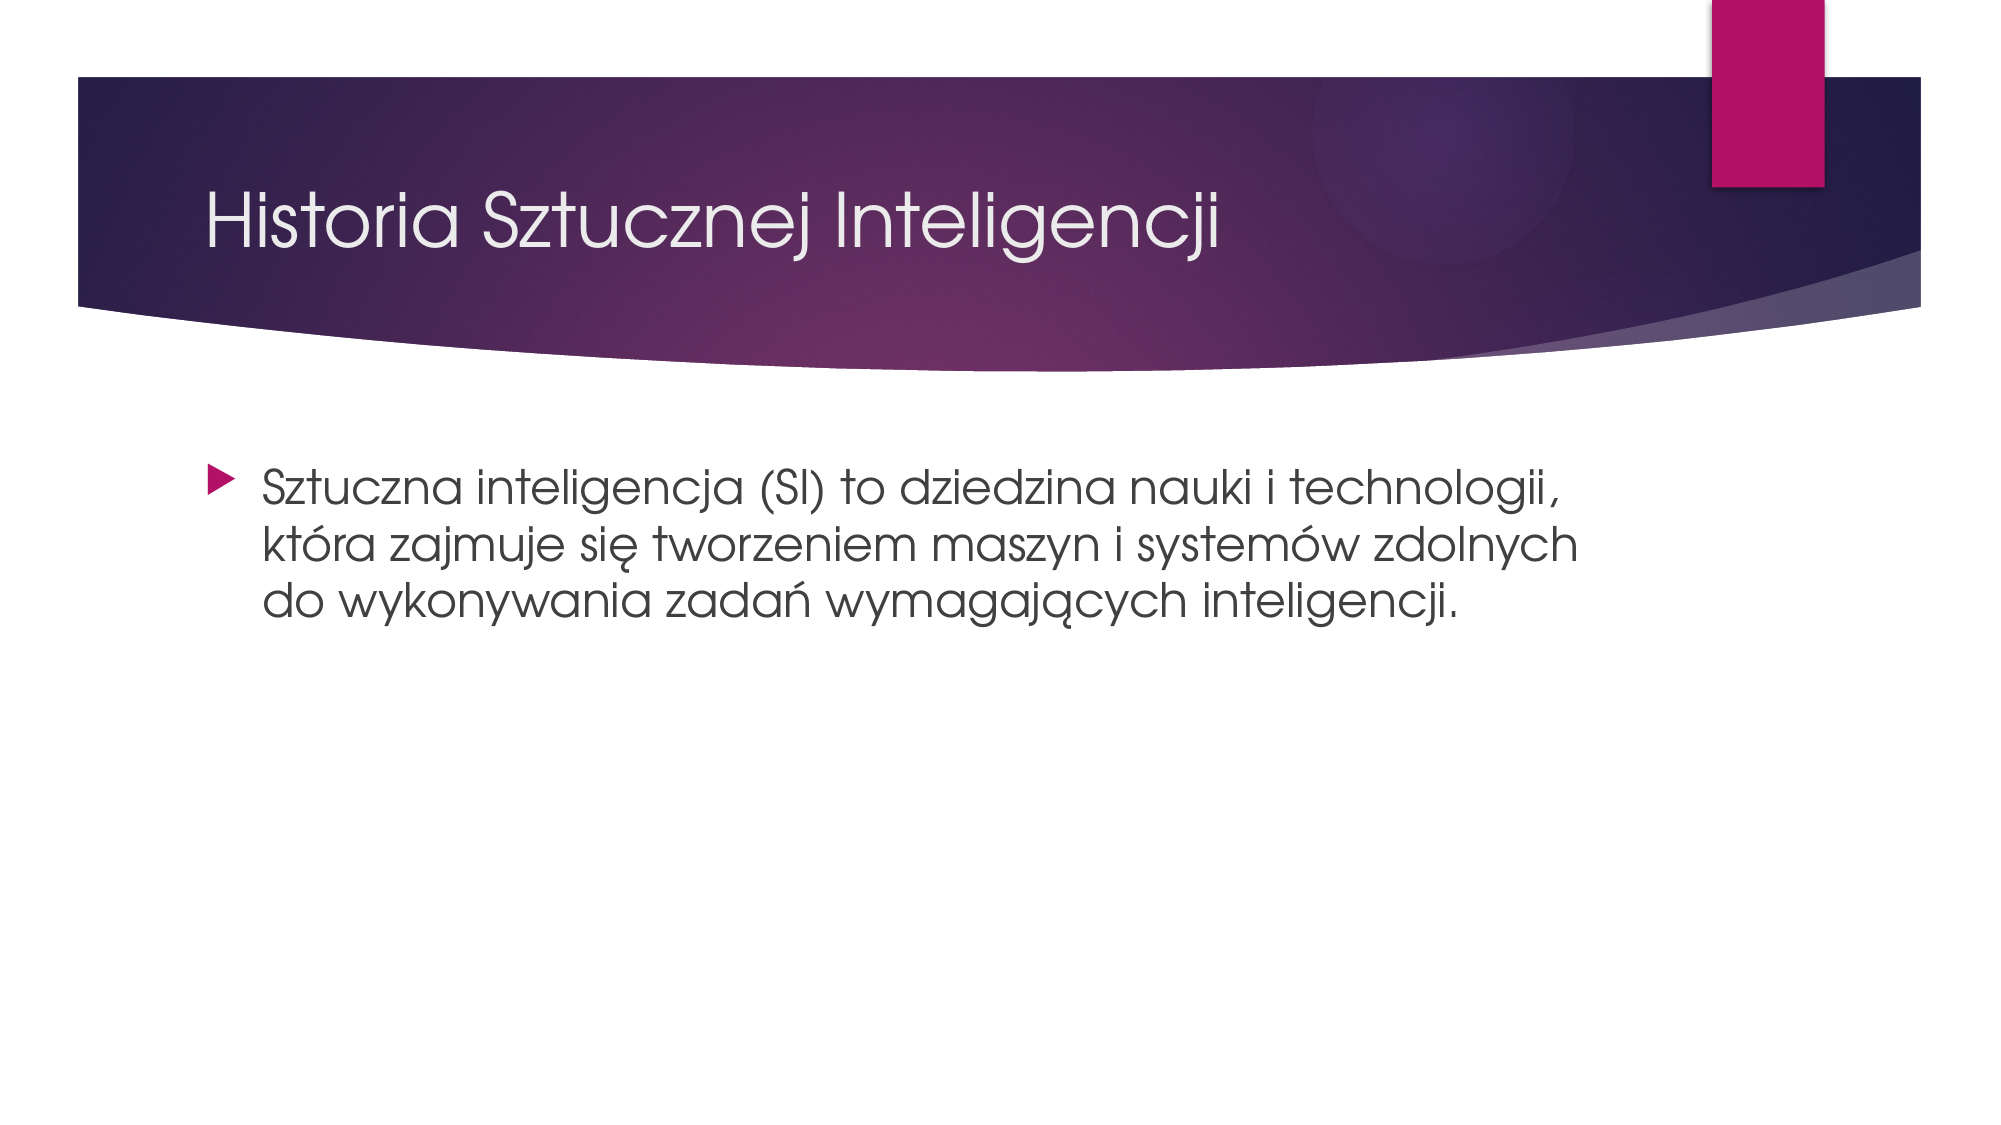

# Historia Sztucznej Inteligencji
Sztuczna inteligencja (SI) to dziedzina nauki i technologii, która zajmuje się tworzeniem maszyn i systemów zdolnych do wykonywania zadań wymagających inteligencji.